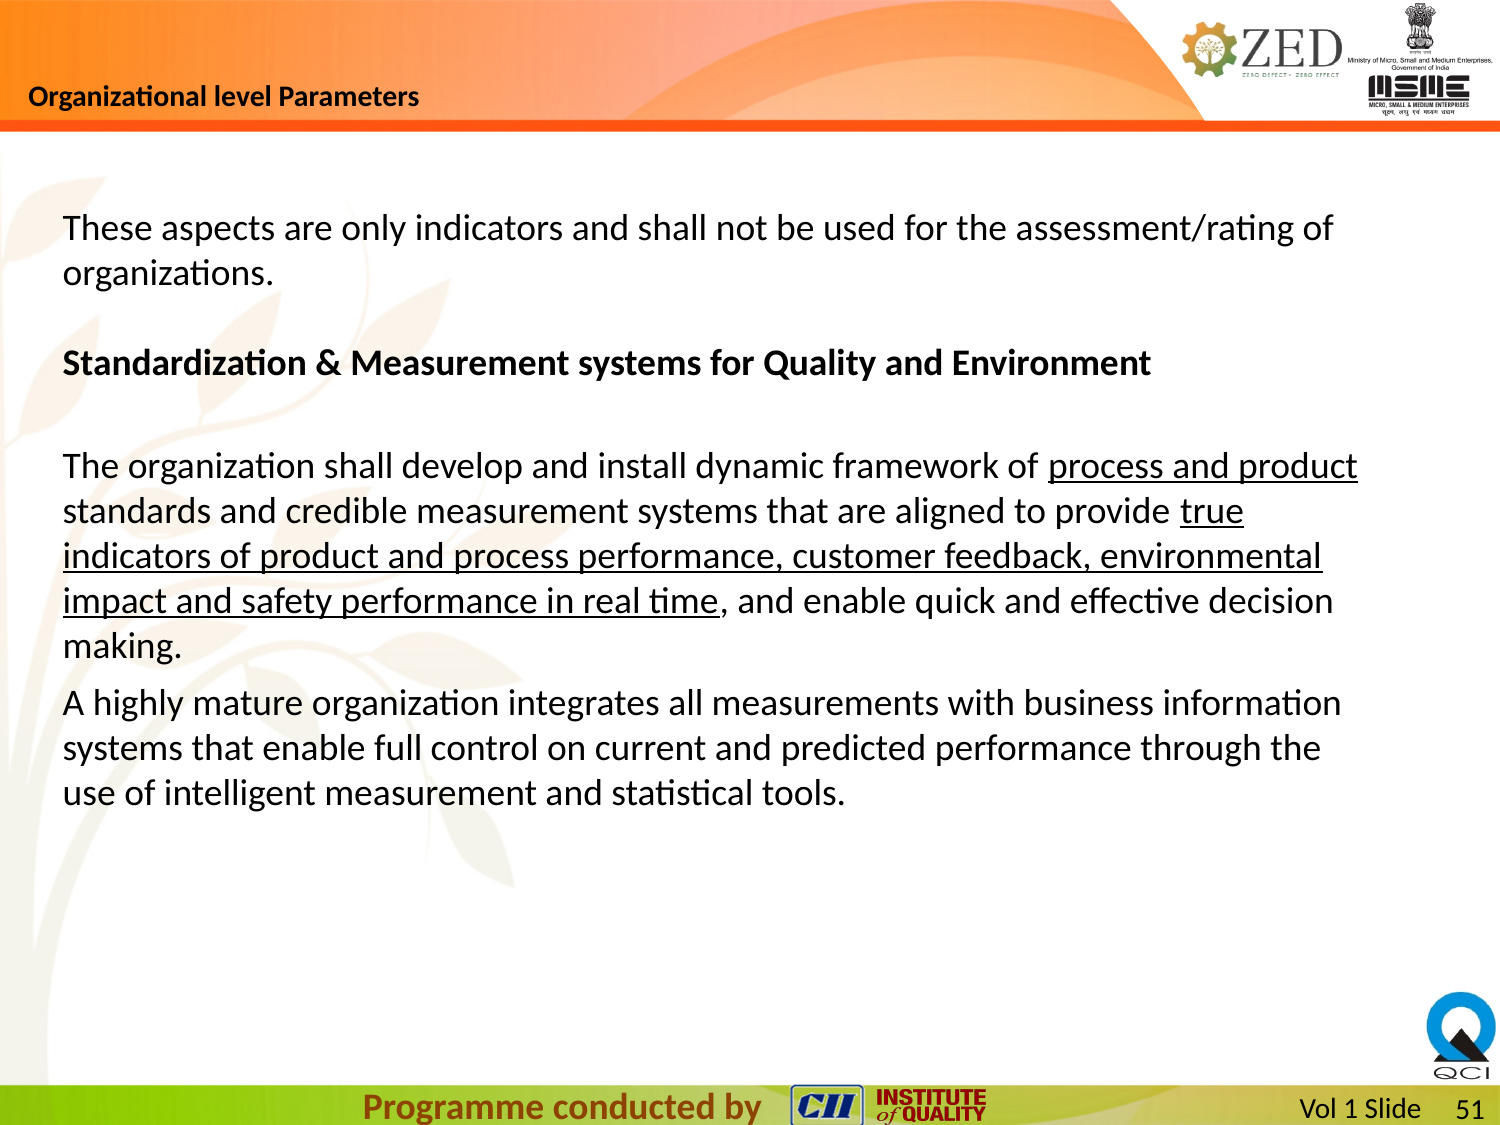

# Organizational level Parameters
These aspects are only indicators and shall not be used for the assessment/rating of organizations.

Standardization & Measurement systems for Quality and Environment
The organization shall develop and install dynamic framework of process and product standards and credible measurement systems that are aligned to provide true indicators of product and process performance, customer feedback, environmental impact and safety performance in real time, and enable quick and effective decision making.
A highly mature organization integrates all measurements with business information systems that enable full control on current and predicted performance through the use of intelligent measurement and statistical tools.